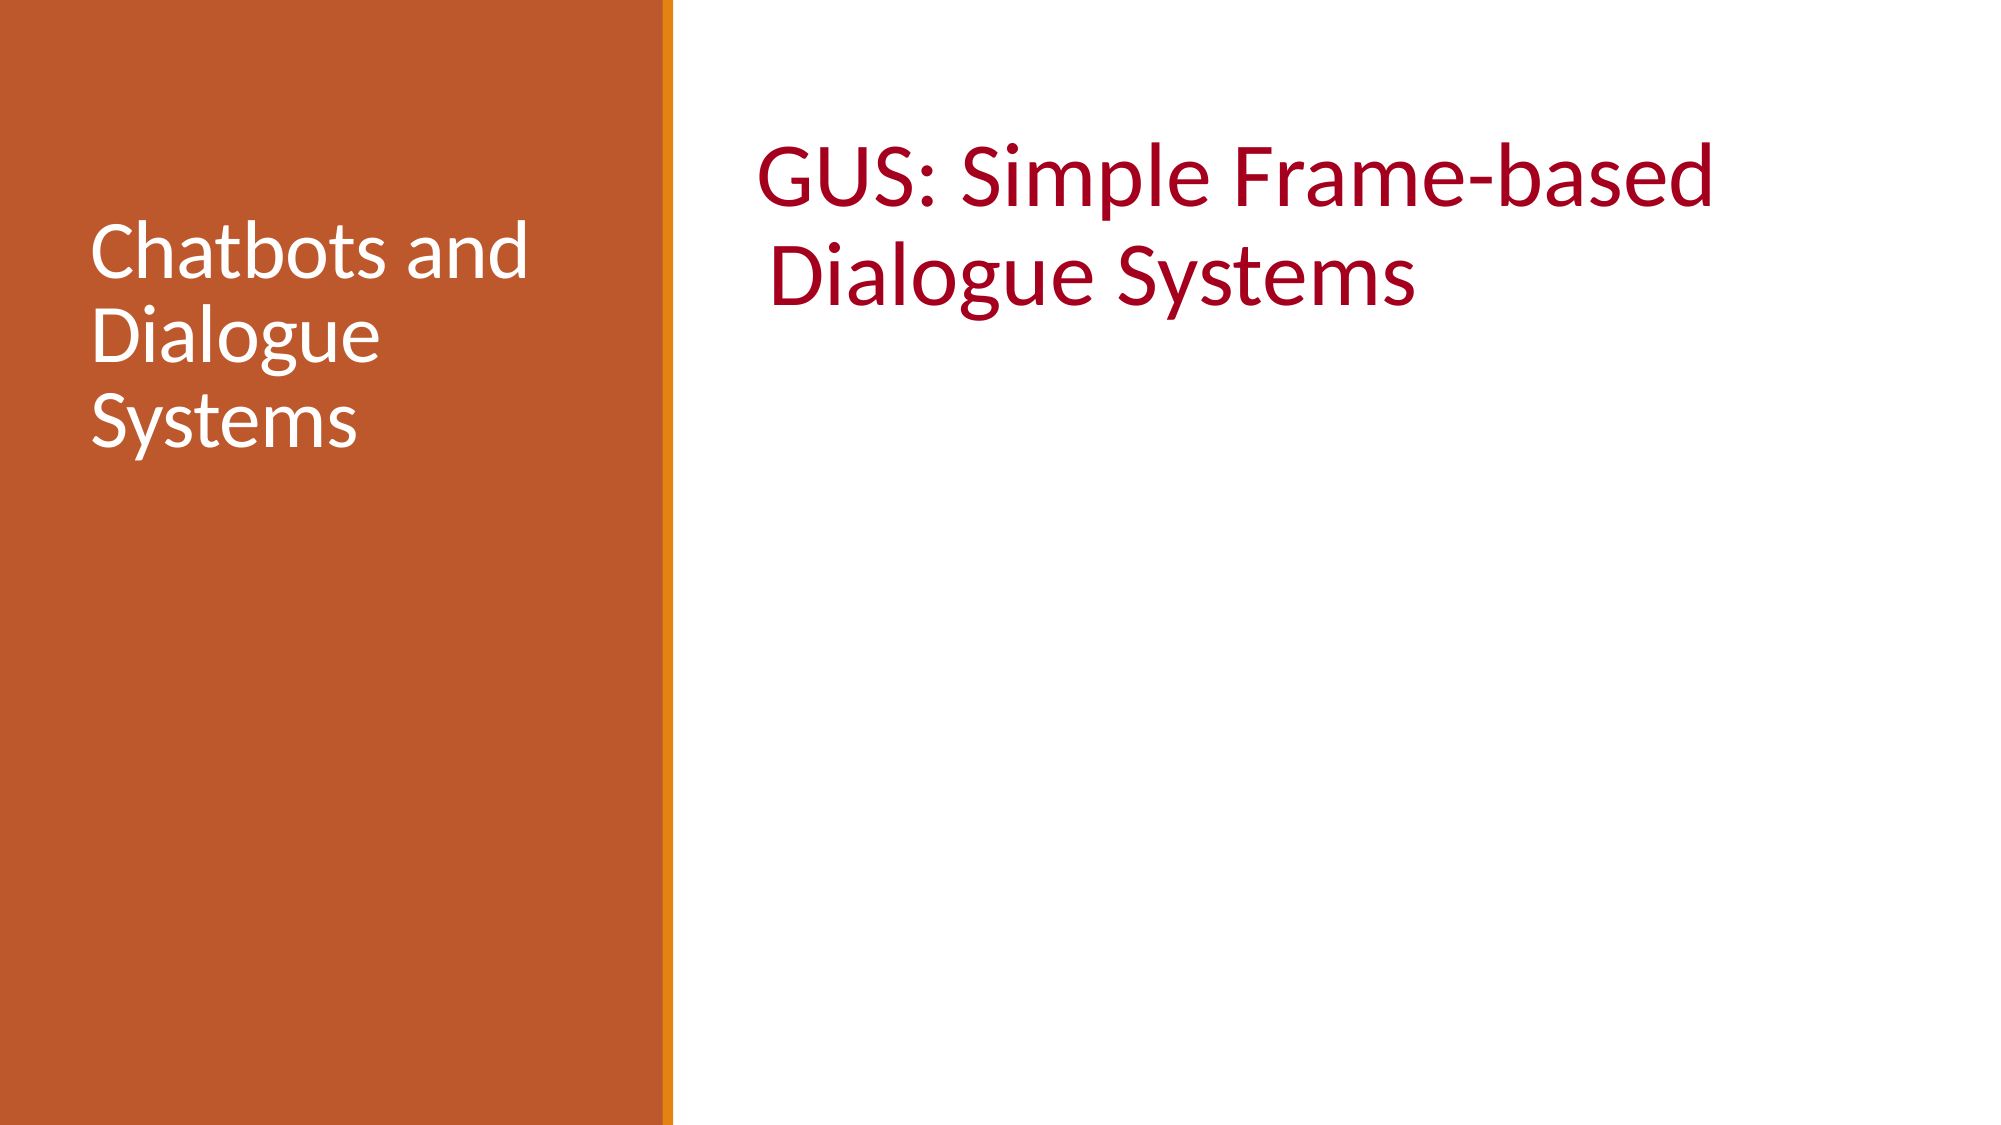

# Chatbots and Dialogue Systems
GUS: Simple Frame-based Dialogue Systems